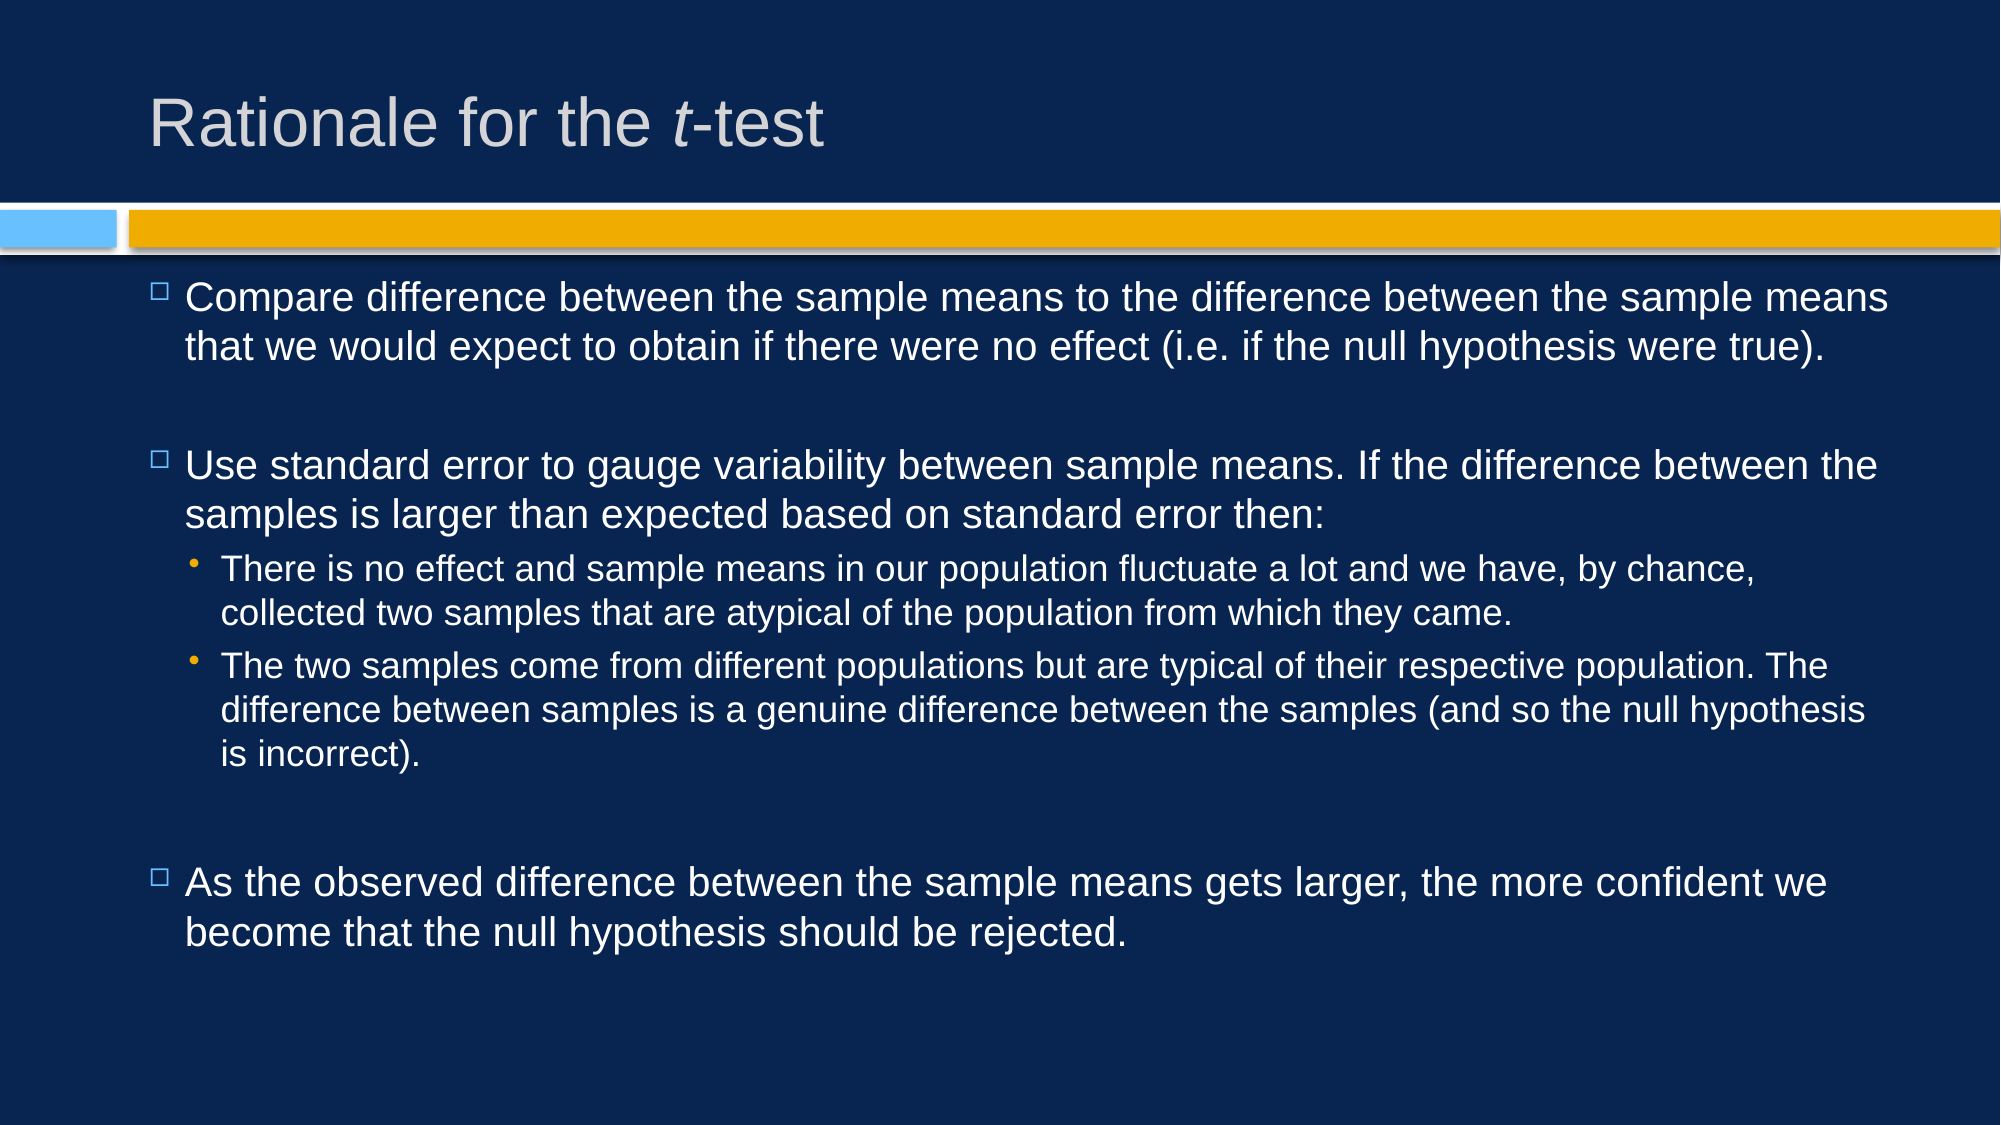

# Rationale for the t-test
Compare difference between the sample means to the difference between the sample means that we would expect to obtain if there were no effect (i.e. if the null hypothesis were true).

Use standard error to gauge variability between sample means. If the difference between the samples is larger than expected based on standard error then:
There is no effect and sample means in our population fluctuate a lot and we have, by chance, collected two samples that are atypical of the population from which they came.
The two samples come from different populations but are typical of their respective population. The difference between samples is a genuine difference between the samples (and so the null hypothesis is incorrect).

As the observed difference between the sample means gets larger, the more confident we become that the null hypothesis should be rejected.